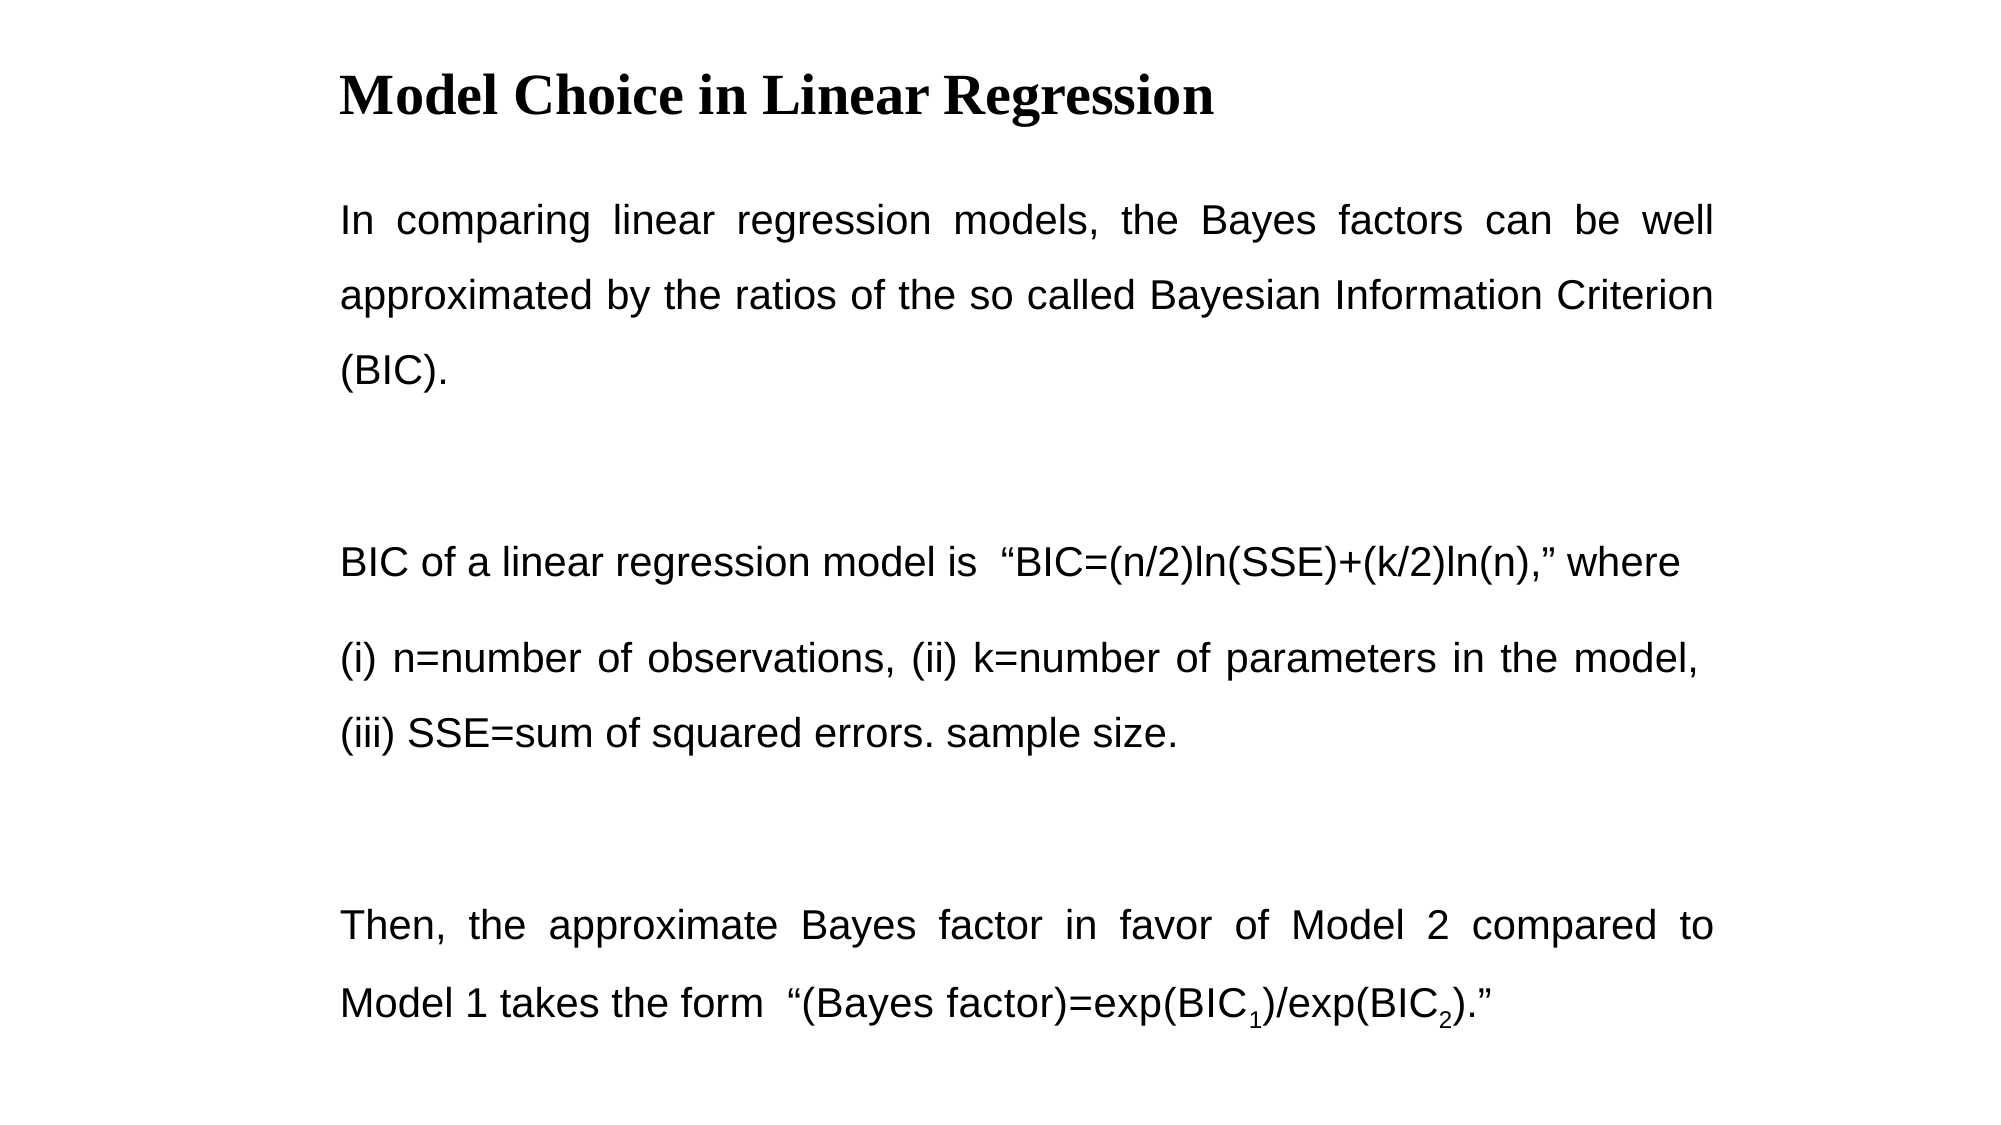

# Model Choice in Linear Regression
In comparing linear regression models, the Bayes factors can be well approximated by the ratios of the so called Bayesian Information Criterion (BIC).

BIC of a linear regression model is  “BIC=(n/2)ln(SSE)+(k/2)ln(n),” where
(i) n=number of observations, (ii) k=number of parameters in the model,  (iii) SSE=sum of squared errors. sample size.

Then, the approximate Bayes factor in favor of Model 2 compared to Model 1 takes the form  “(Bayes factor)=exp(BIC1)/exp(BIC2).”